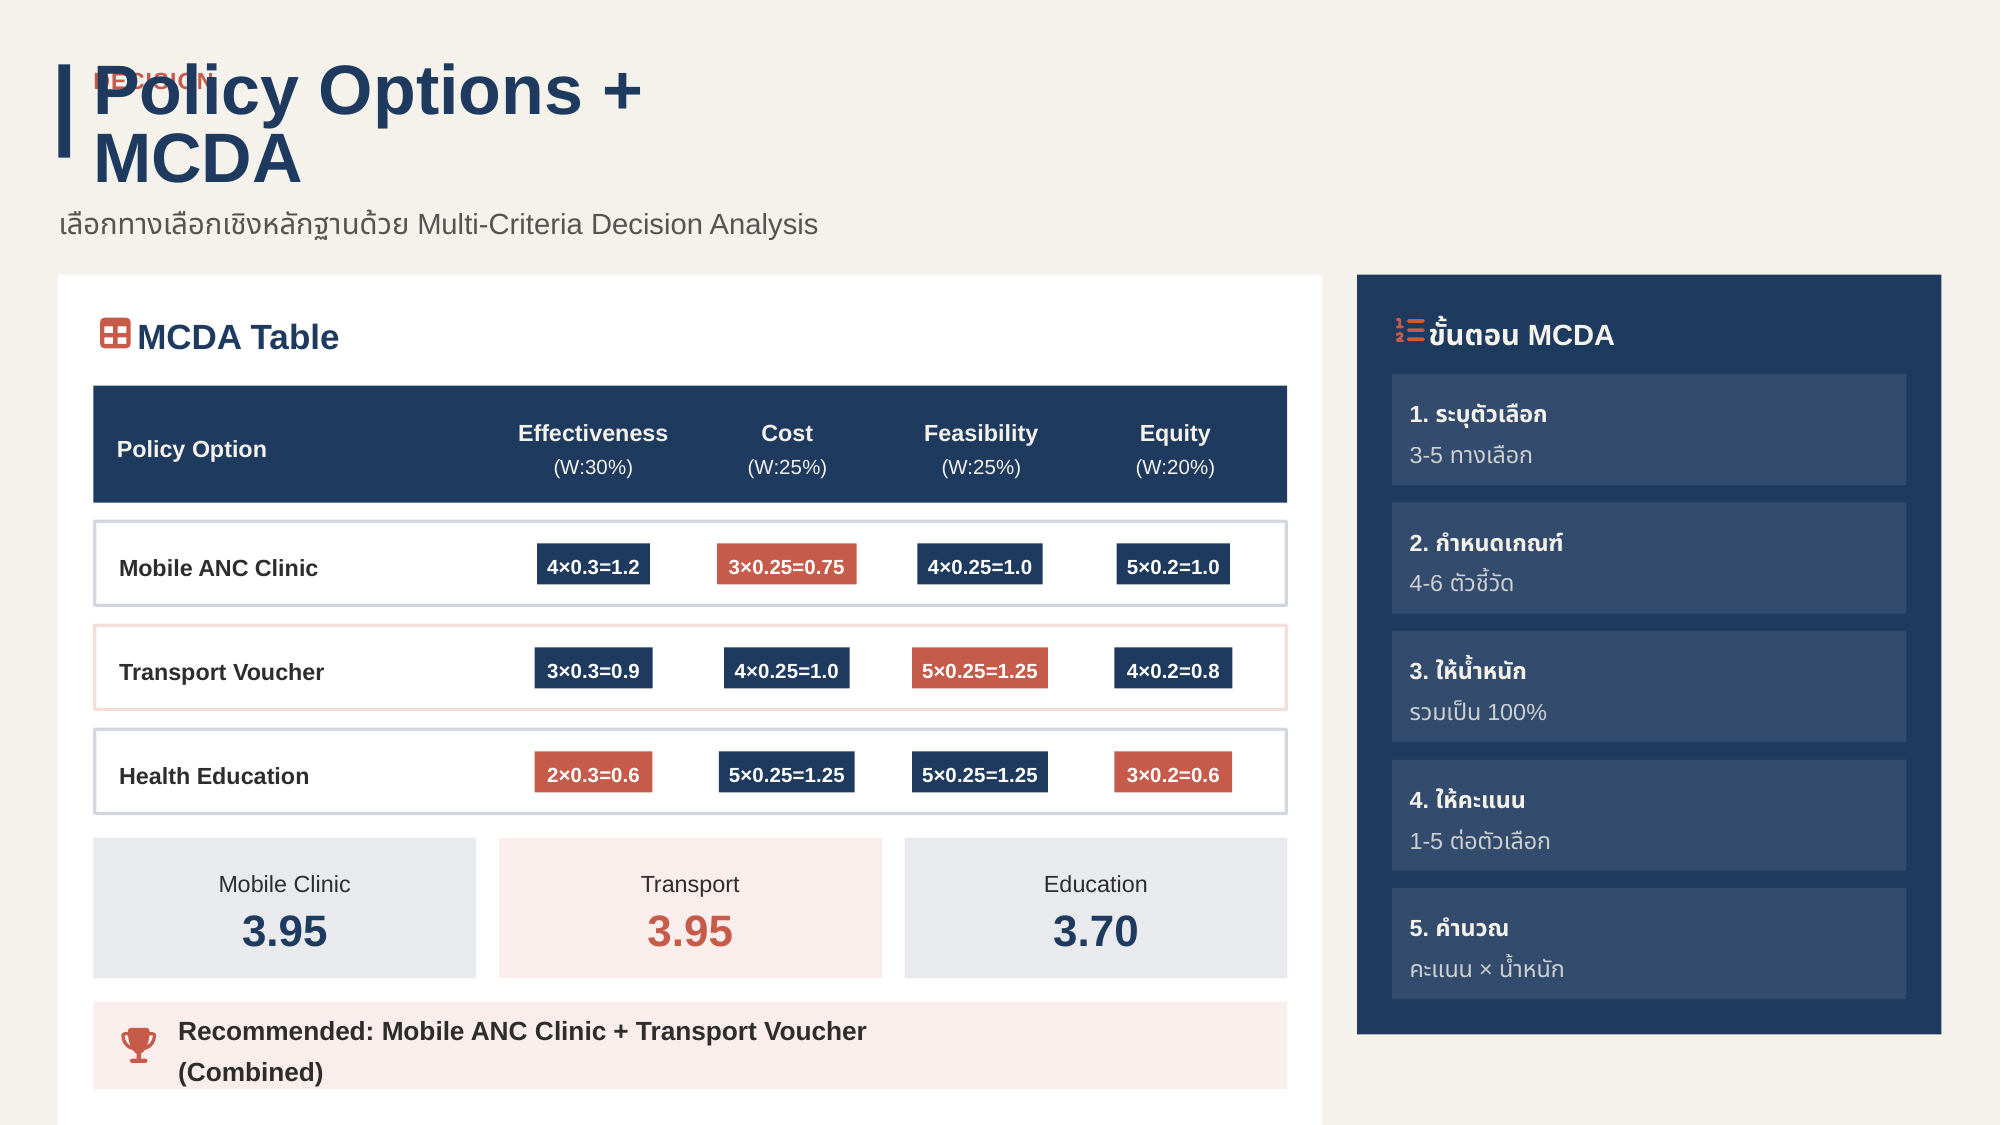

DECISION

Policy Options + MCDA
เลือกทางเลือกเชิงหลักฐานด้วย Multi-Criteria Decision Analysis

MCDA Table
ขั้นตอน MCDA

1. ระบุตัวเลือก
Effectiveness
(W:30%)
Cost
(W:25%)
Feasibility
(W:25%)
Equity
(W:20%)
Policy Option
3-5 ทางเลือก

2. กำหนดเกณฑ์

4×0.3=1.2

3×0.25=0.75

4×0.25=1.0

5×0.2=1.0

Mobile ANC Clinic
4-6 ตัวชี้วัด

3×0.3=0.9

4×0.25=1.0

5×0.25=1.25

4×0.2=0.8

3. ให้น้ำหนัก
Transport Voucher
รวมเป็น 100%

2×0.3=0.6

5×0.25=1.25

5×0.25=1.25

3×0.2=0.6

Health Education

4. ให้คะแนน
1-5 ต่อตัวเลือก

Mobile Clinic
Transport
Education

3.95
3.95
3.70
5. คำนวณ
คะแนน × น้ำหนัก

Recommended: Mobile ANC Clinic + Transport Voucher (Combined)